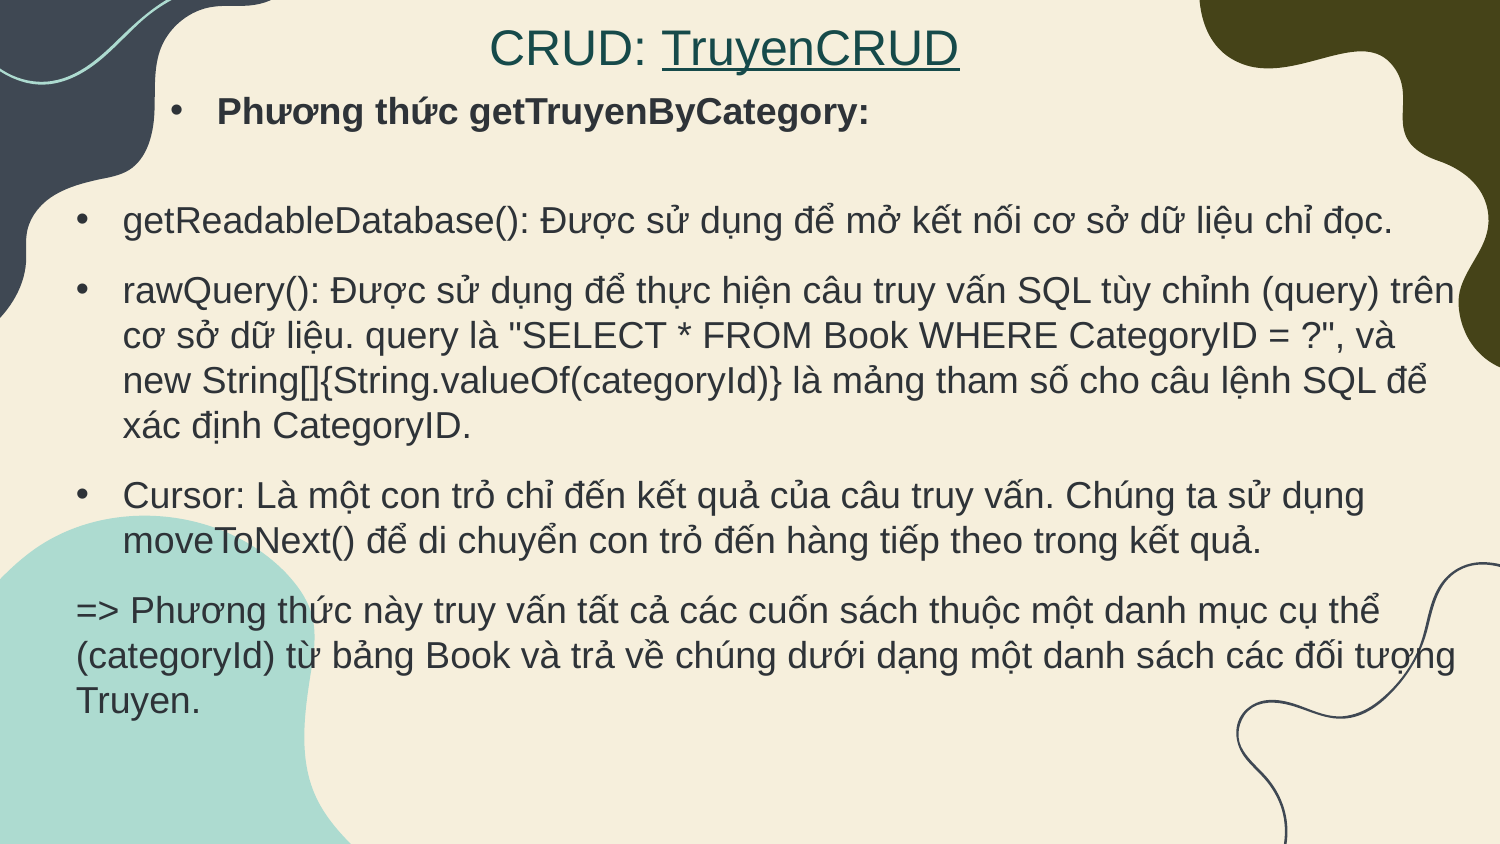

CRUD: TruyenCRUD
Phương thức getTruyenByCategory:
getReadableDatabase(): Được sử dụng để mở kết nối cơ sở dữ liệu chỉ đọc.
rawQuery(): Được sử dụng để thực hiện câu truy vấn SQL tùy chỉnh (query) trên cơ sở dữ liệu. query là "SELECT * FROM Book WHERE CategoryID = ?", và new String[]{String.valueOf(categoryId)} là mảng tham số cho câu lệnh SQL để xác định CategoryID.
Cursor: Là một con trỏ chỉ đến kết quả của câu truy vấn. Chúng ta sử dụng moveToNext() để di chuyển con trỏ đến hàng tiếp theo trong kết quả.
=> Phương thức này truy vấn tất cả các cuốn sách thuộc một danh mục cụ thể (categoryId) từ bảng Book và trả về chúng dưới dạng một danh sách các đối tượng Truyen.